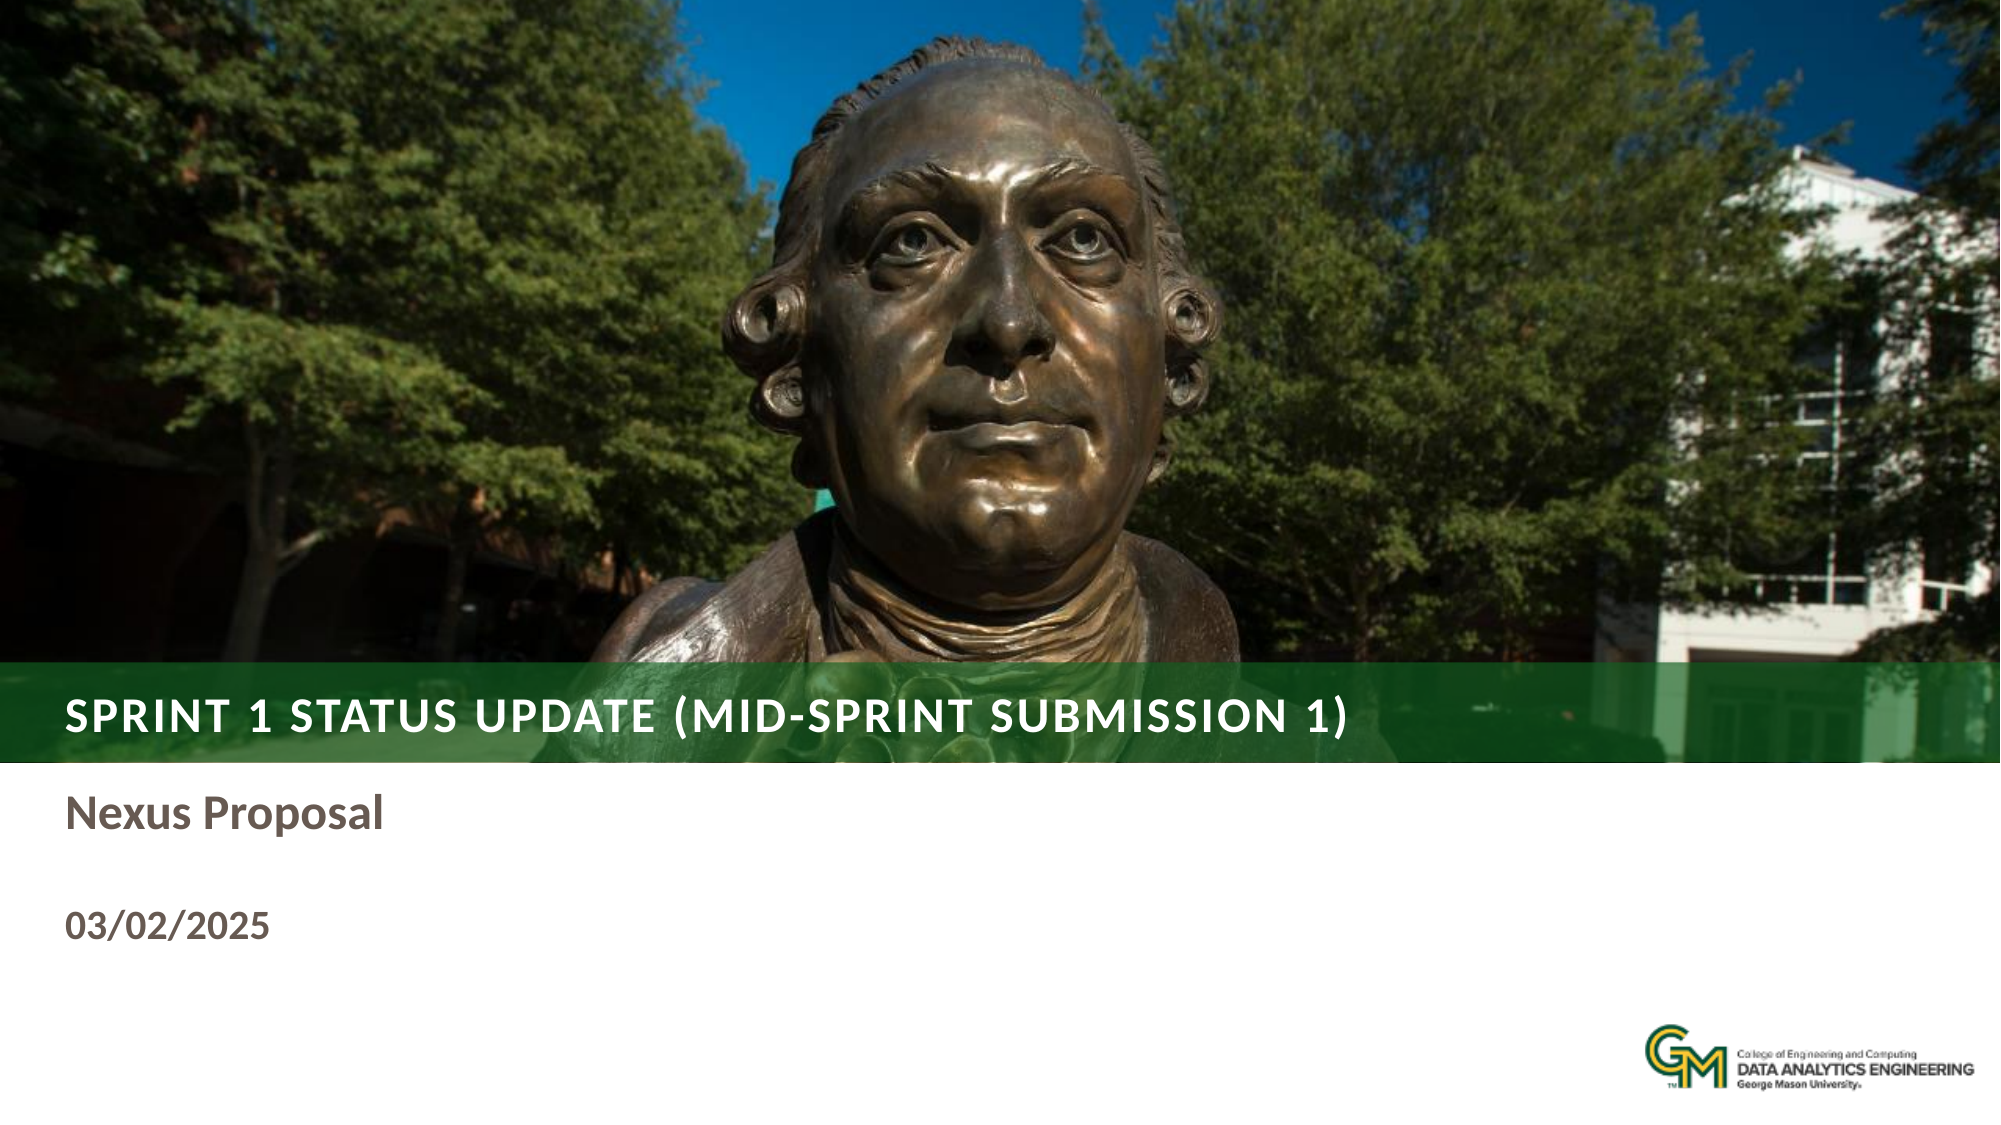

# Sprint 1 Status Update (Mid-sprint Submission 1)
Nexus Proposal
03/02/2025